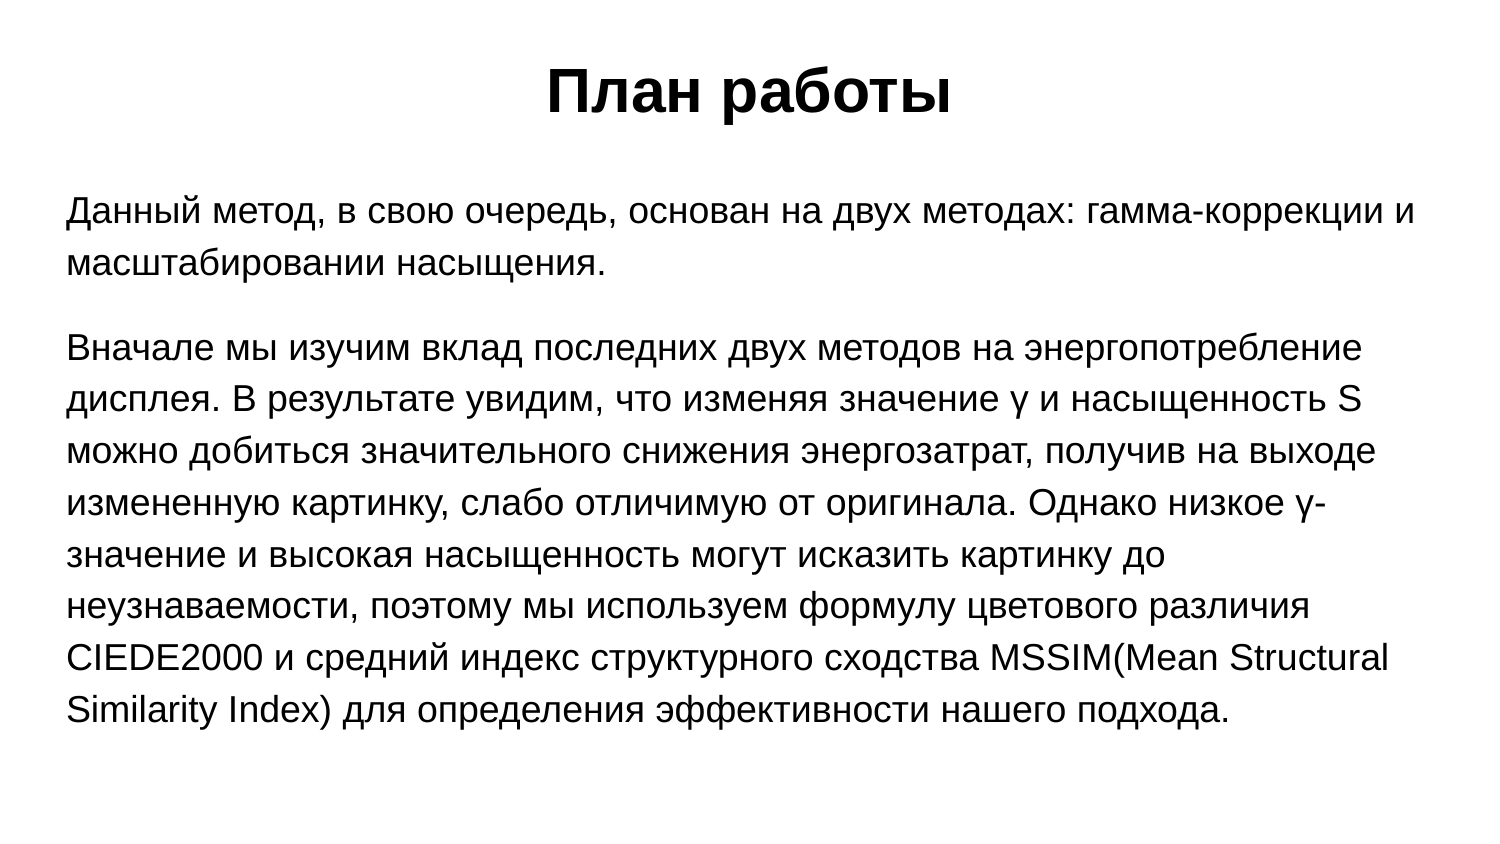

# План работы
Данный метод, в свою очередь, основан на двух методах: гамма-коррекции и масштабировании насыщения.
Вначале мы изучим вклад последних двух методов на энергопотребление дисплея. В результате увидим, что изменяя значение γ и насыщенность S можно добиться значительного снижения энергозатрат, получив на выходе измененную картинку, слабо отличимую от оригинала. Однако низкое γ-значение и высокая насыщенность могут исказить картинку до неузнаваемости, поэтому мы используем формулу цветового различия CIEDE2000 и средний индекс структурного сходства MSSIM(Mean Structural Similarity Index) для определения эффективности нашего подхода.